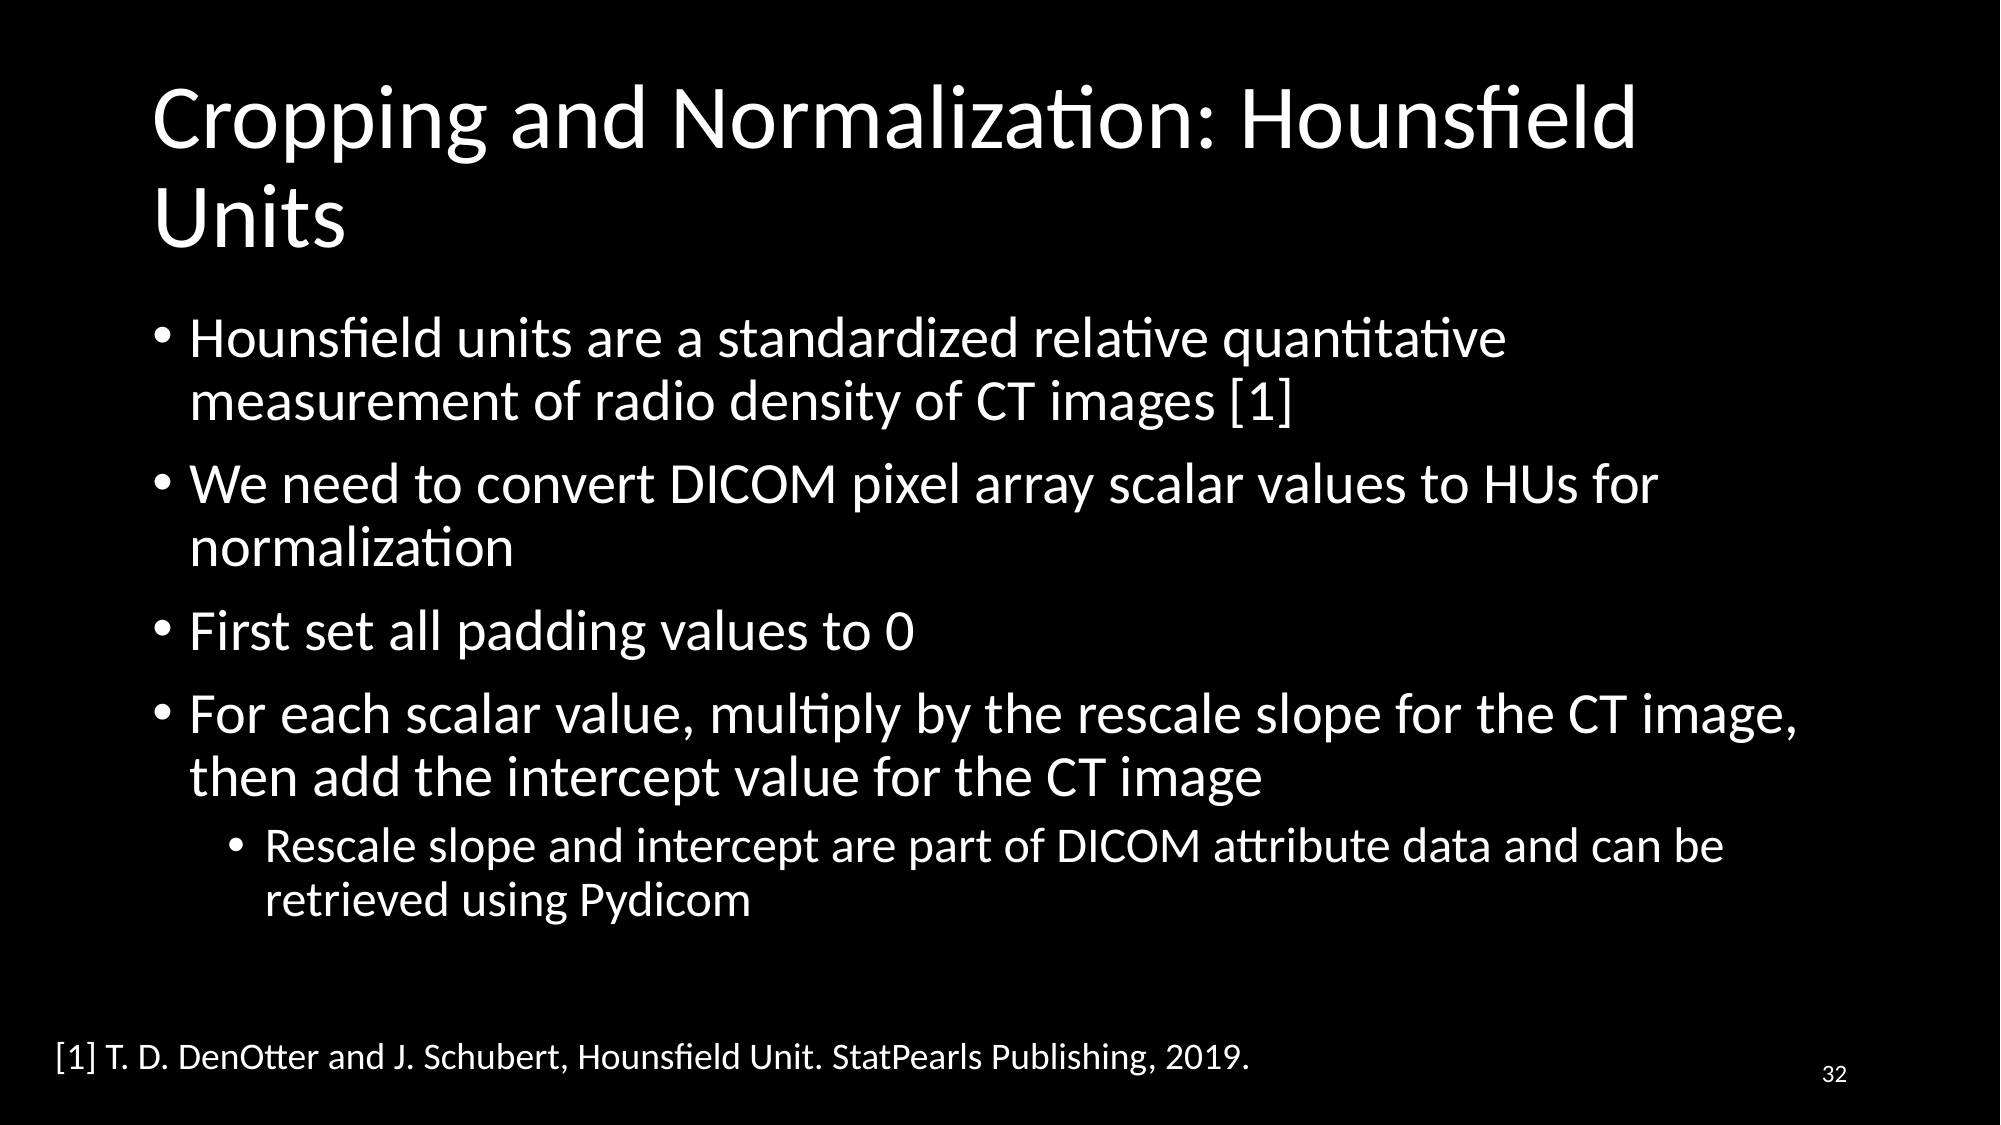

# Cropping and Normalization: Hounsfield Units
Hounsfield units are a standardized relative quantitative measurement of radio density of CT images [1]
We need to convert DICOM pixel array scalar values to HUs for normalization
First set all padding values to 0
For each scalar value, multiply by the rescale slope for the CT image, then add the intercept value for the CT image
Rescale slope and intercept are part of DICOM attribute data and can be retrieved using Pydicom
[1] T. D. DenOtter and J. Schubert, Hounsfield Unit. StatPearls Publishing, 2019.
32